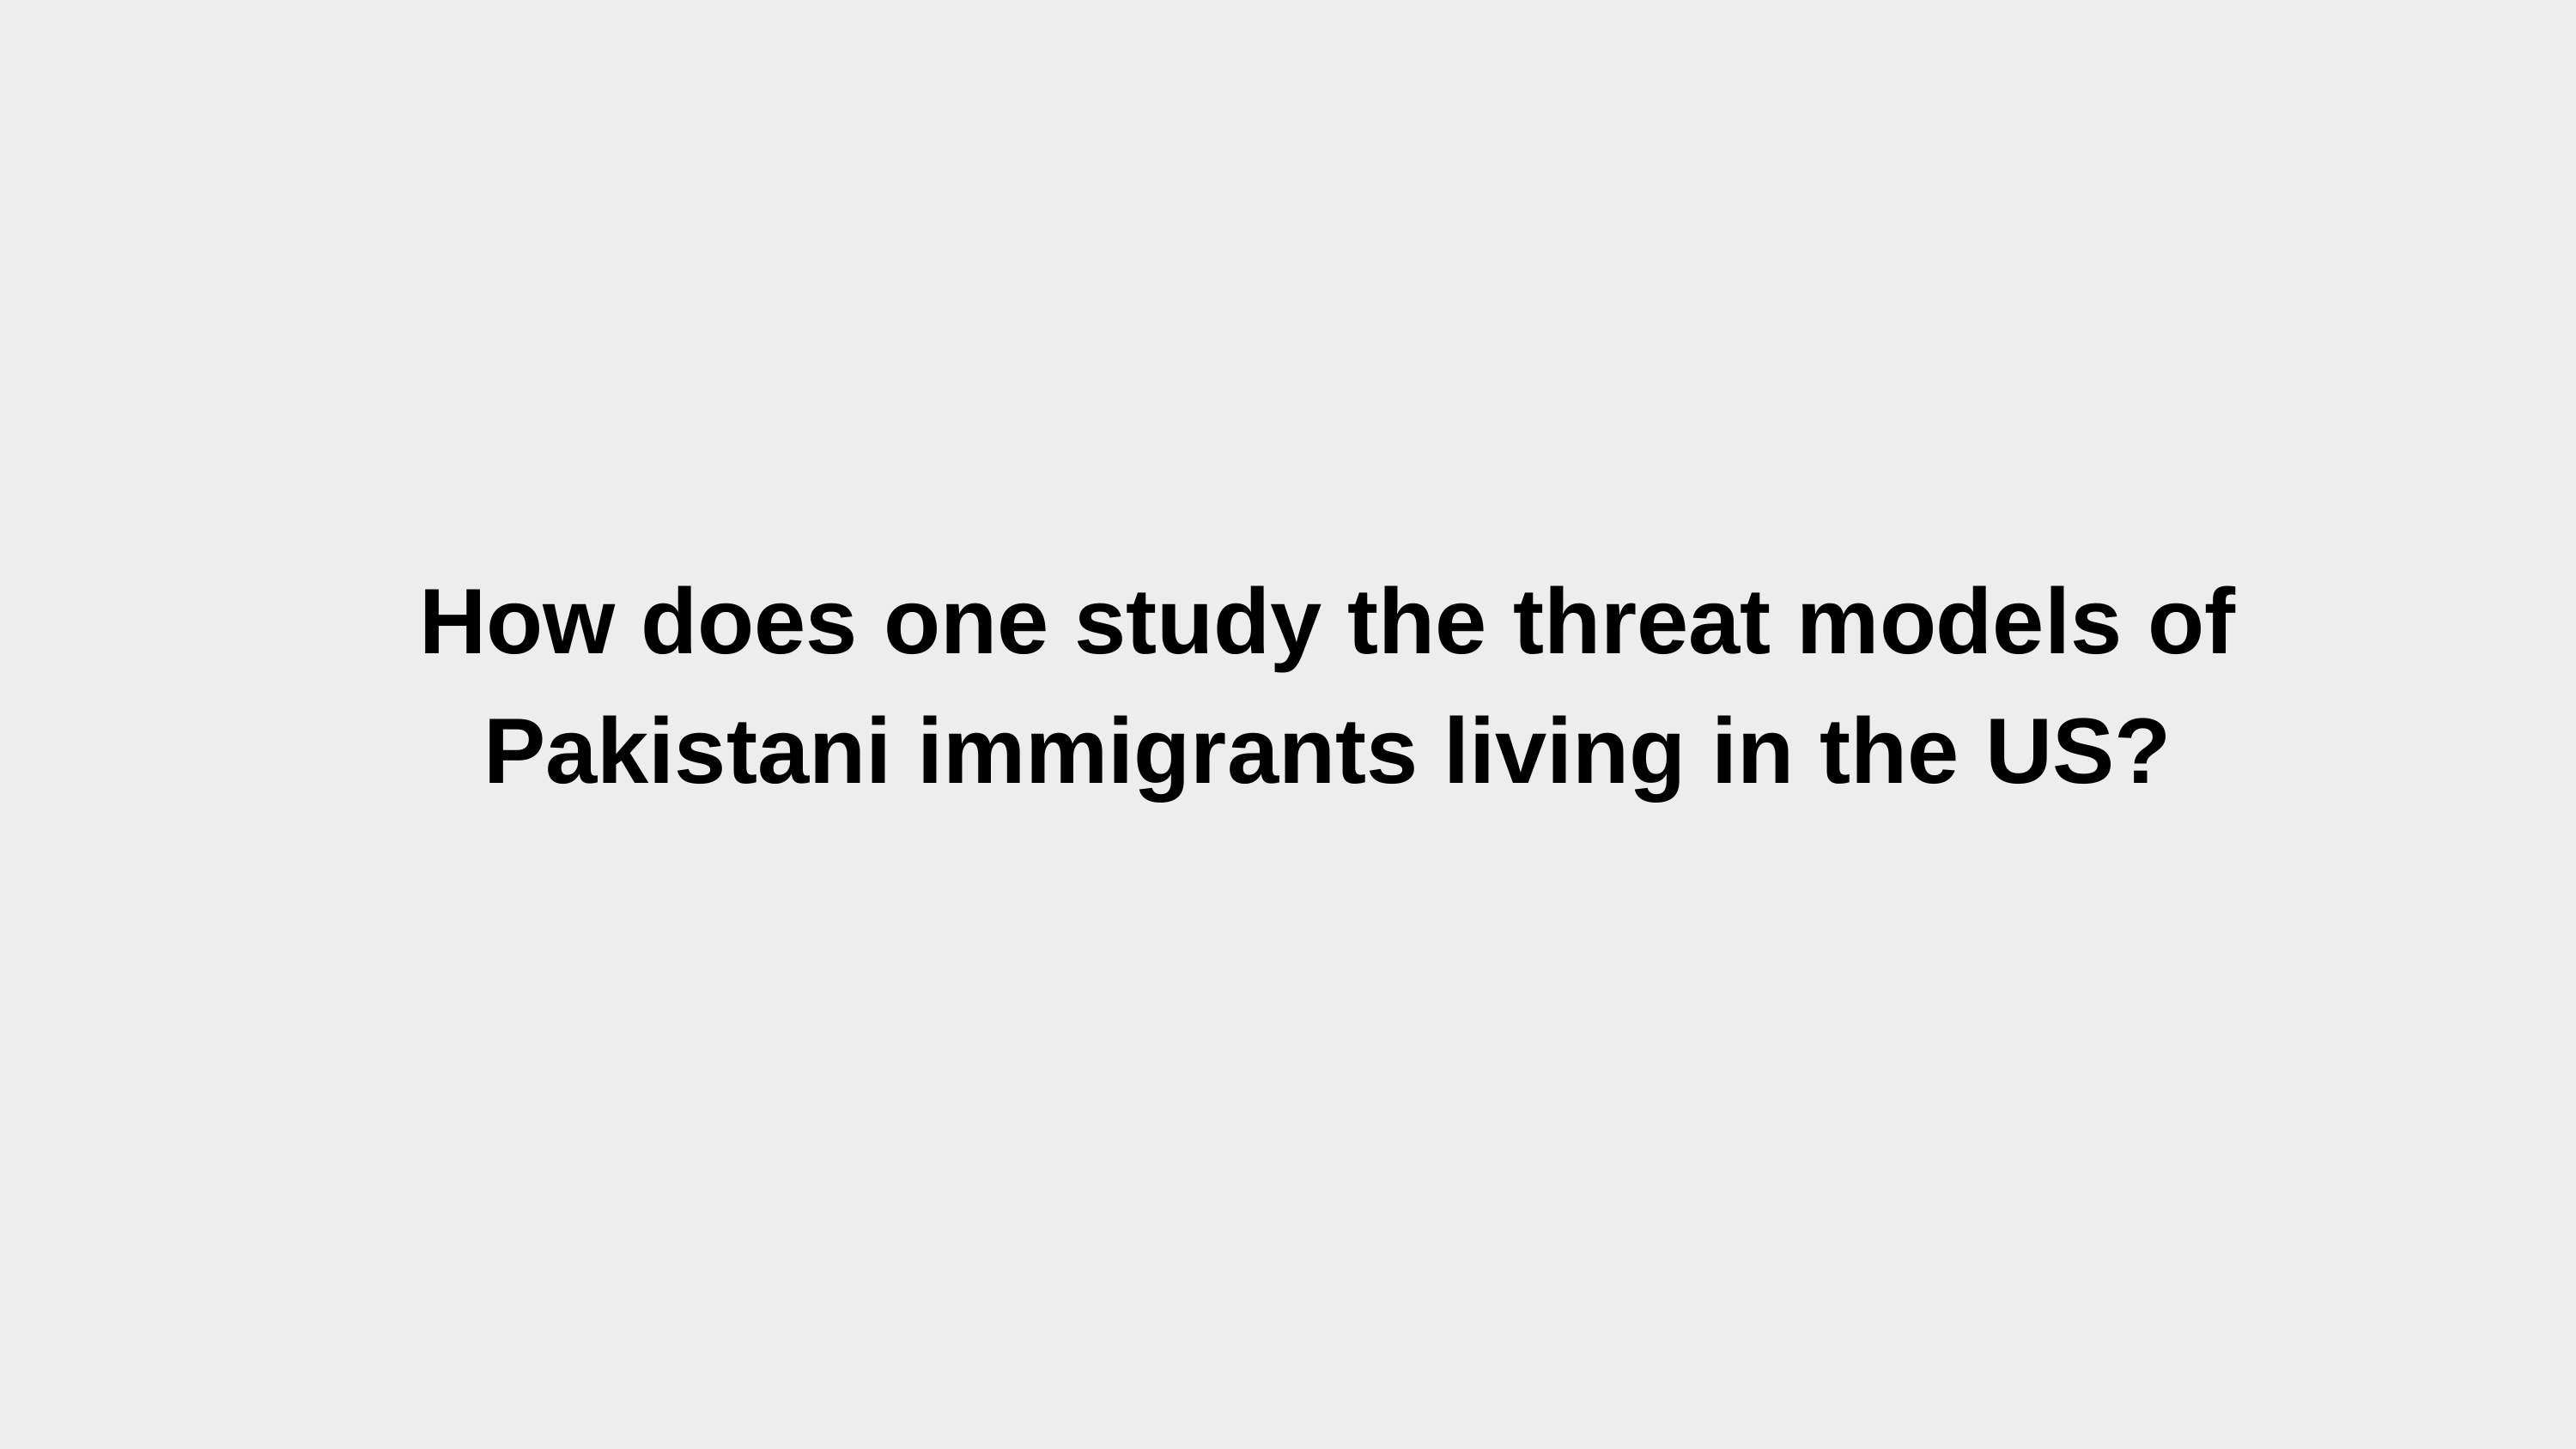

How does one study the threat models of Pakistani immigrants living in the US?